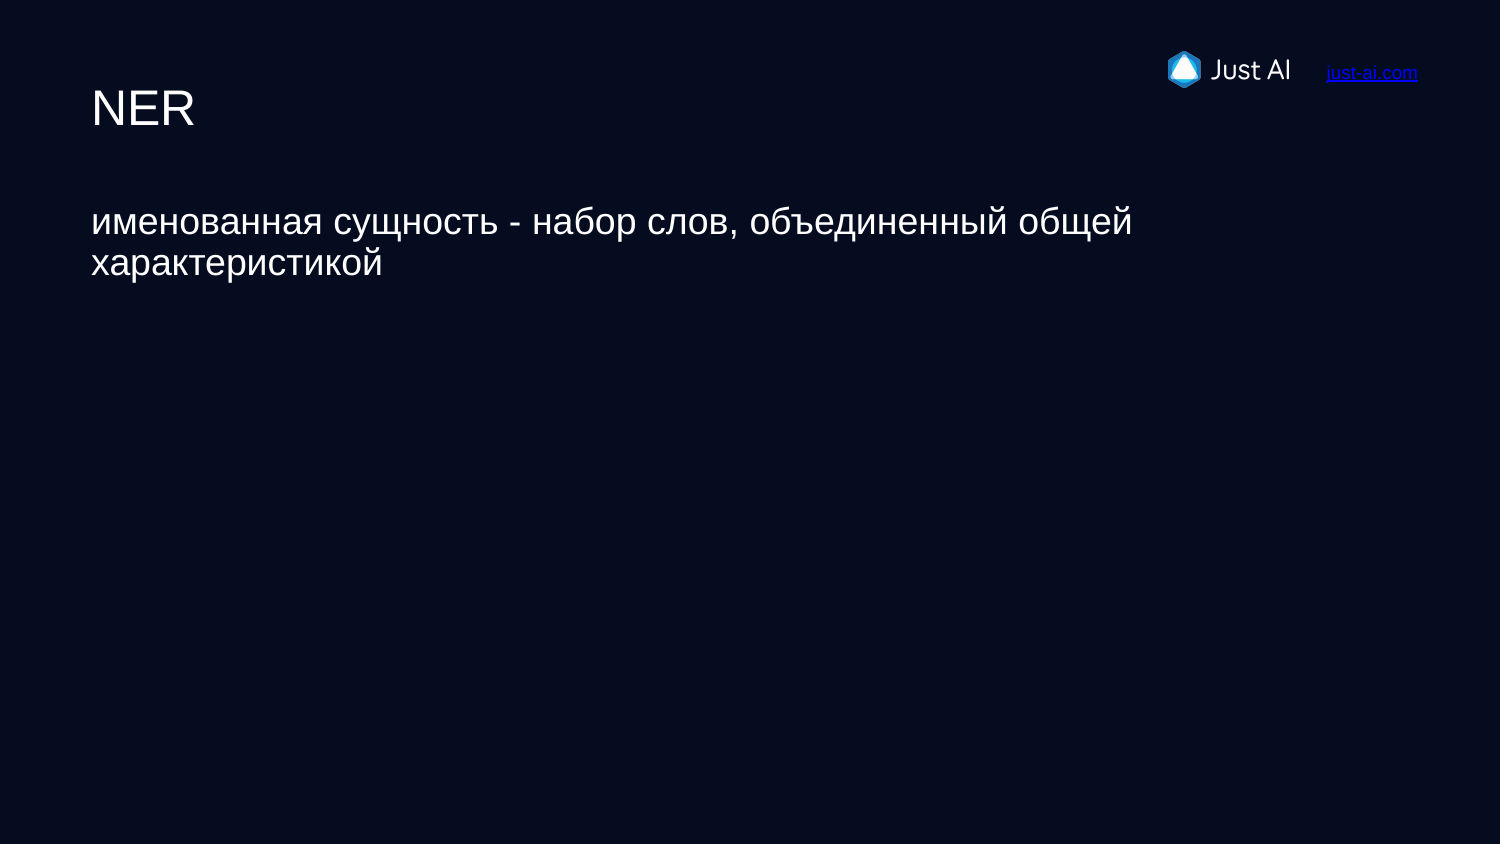

# NER
именованная сущность - набор слов, объединенный общей характеристикой